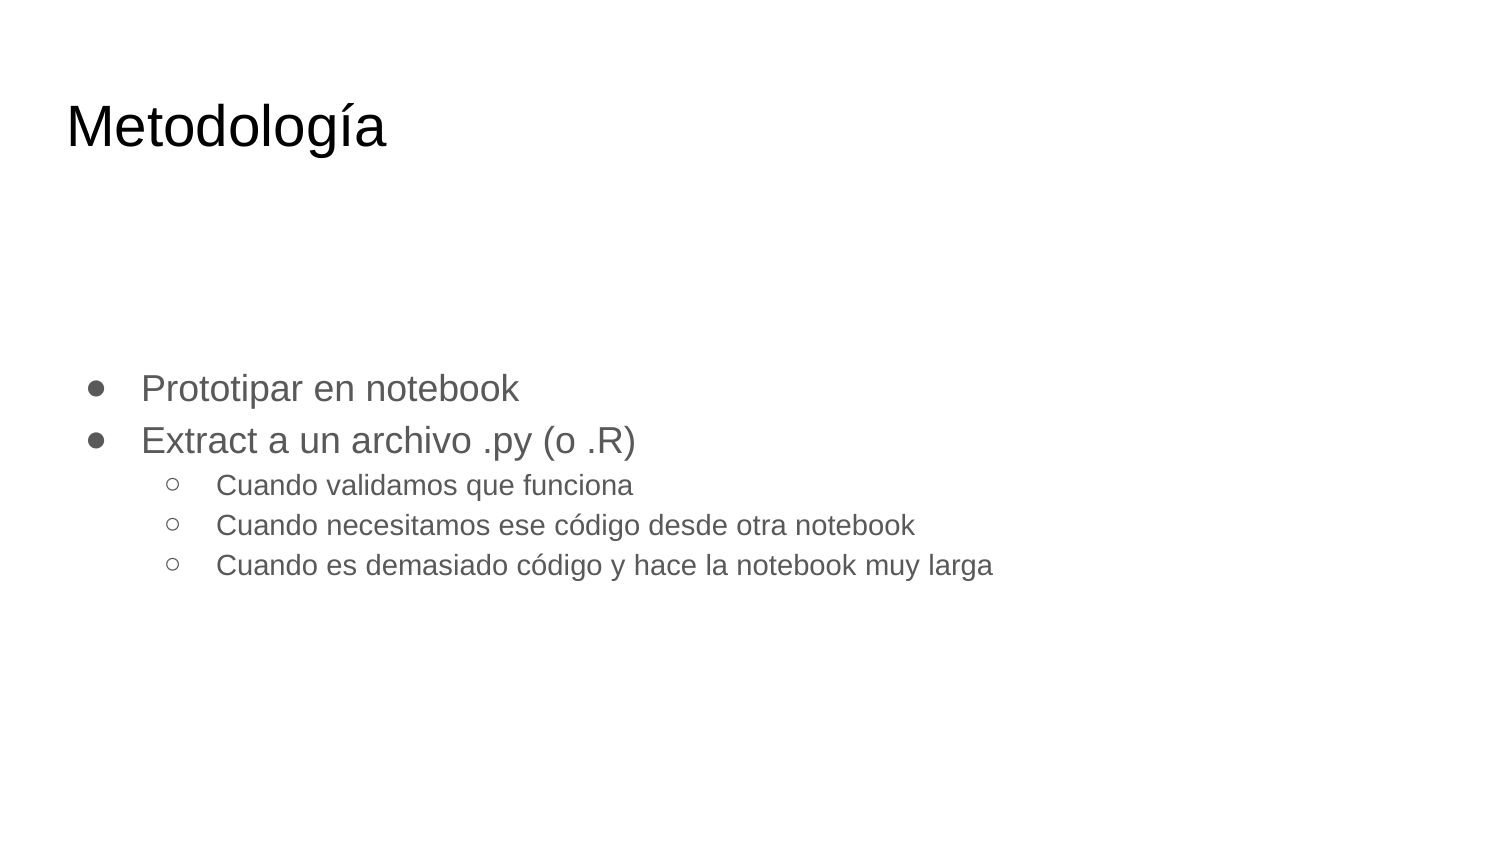

# Metodología
Prototipar en notebook
Extract a un archivo .py (o .R)
Cuando validamos que funciona
Cuando necesitamos ese código desde otra notebook
Cuando es demasiado código y hace la notebook muy larga